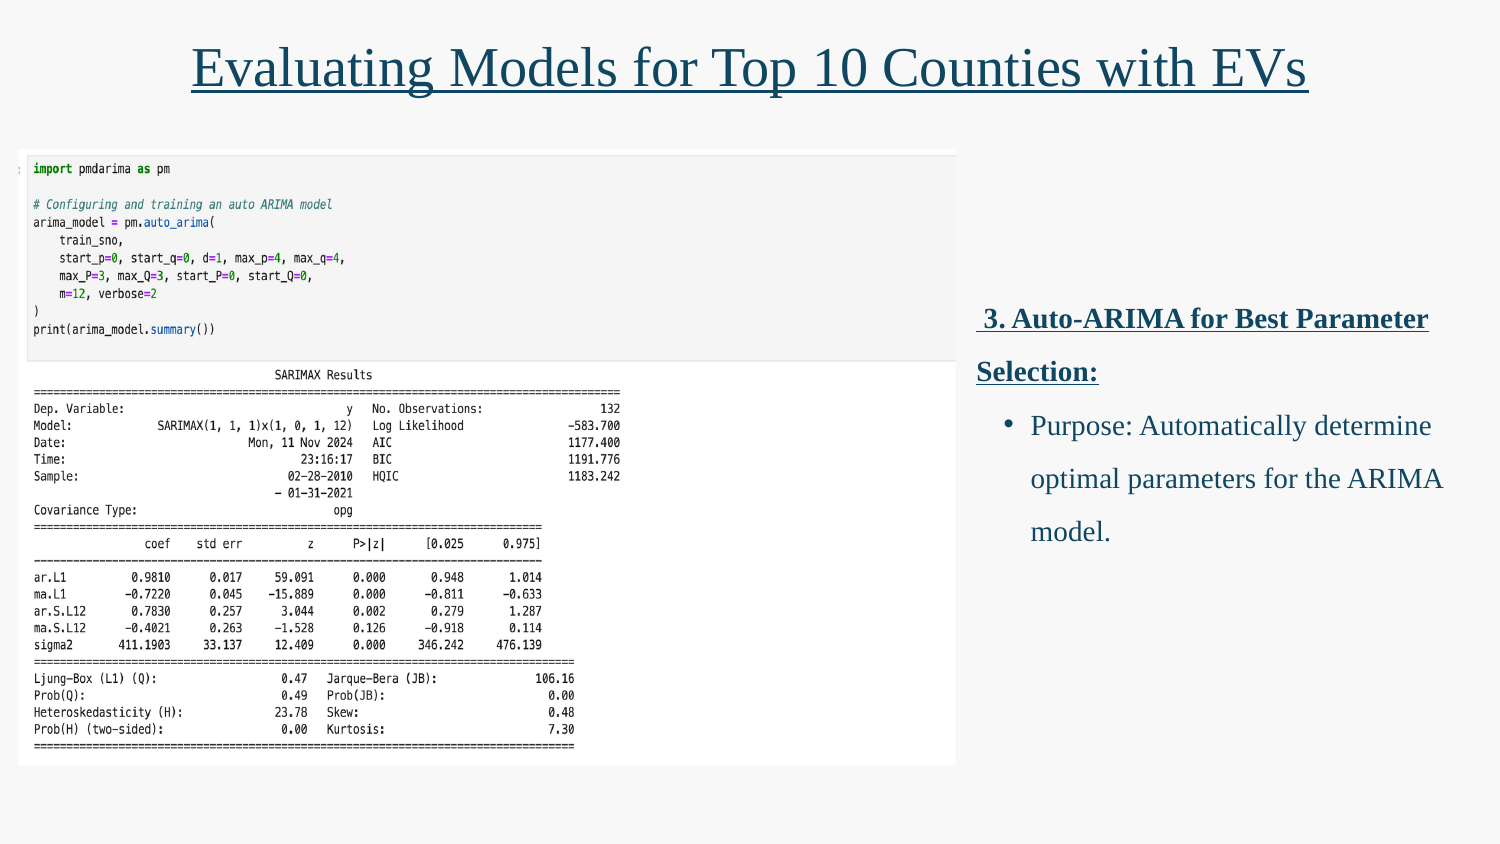

Evaluating Models for Top 10 Counties with EVs

 3. Auto-ARIMA for Best Parameter Selection:
Purpose: Automatically determine optimal parameters for the ARIMA model.